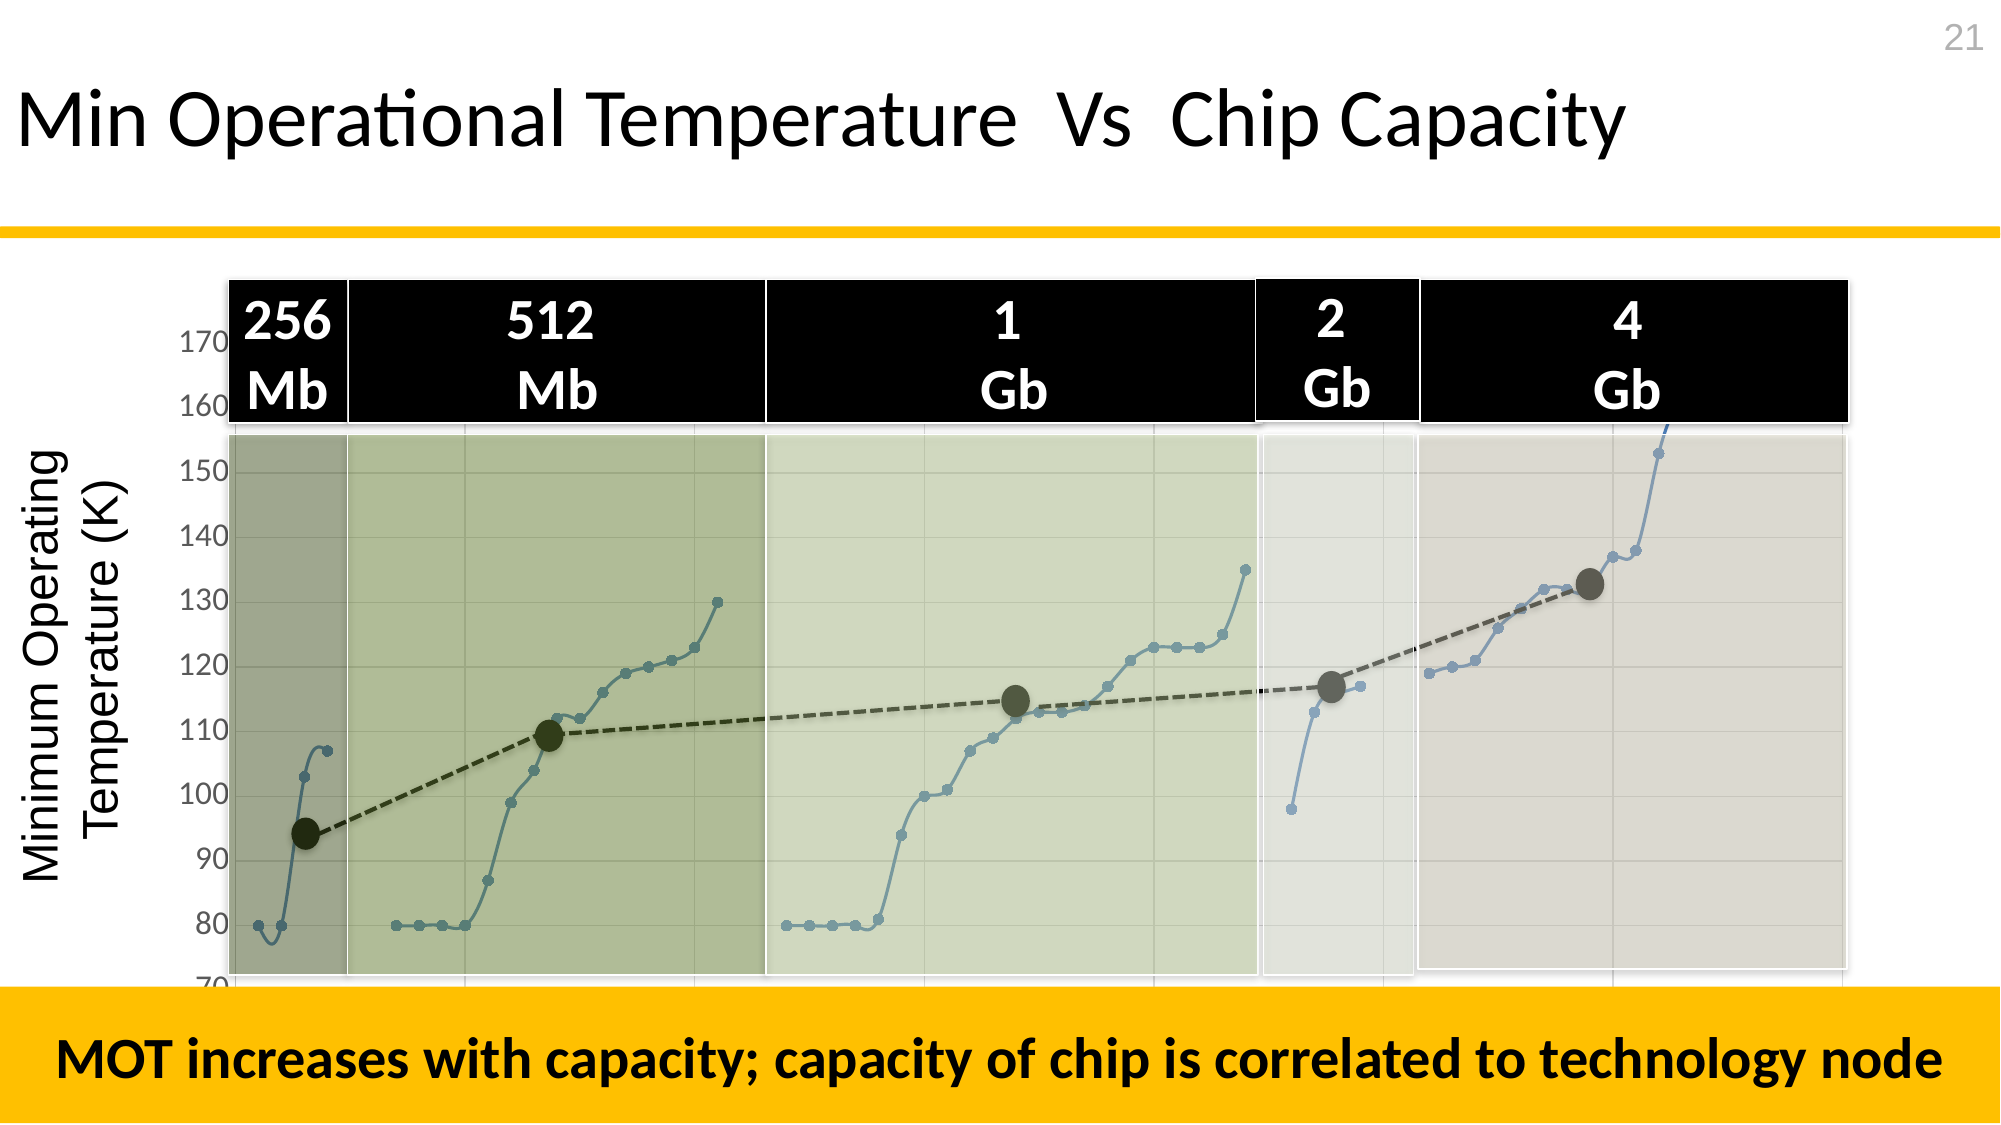

21
# Min Operational Temperature  Vs  Chip Capacity
2
Gb
256 Mb
512
Mb
4
Gb
1
Gb

### Chart

| Category |  |
|---|---|

Minimum Operating
Temperature (K)
MOT increases with capacity; capacity of chip is correlated to technology node